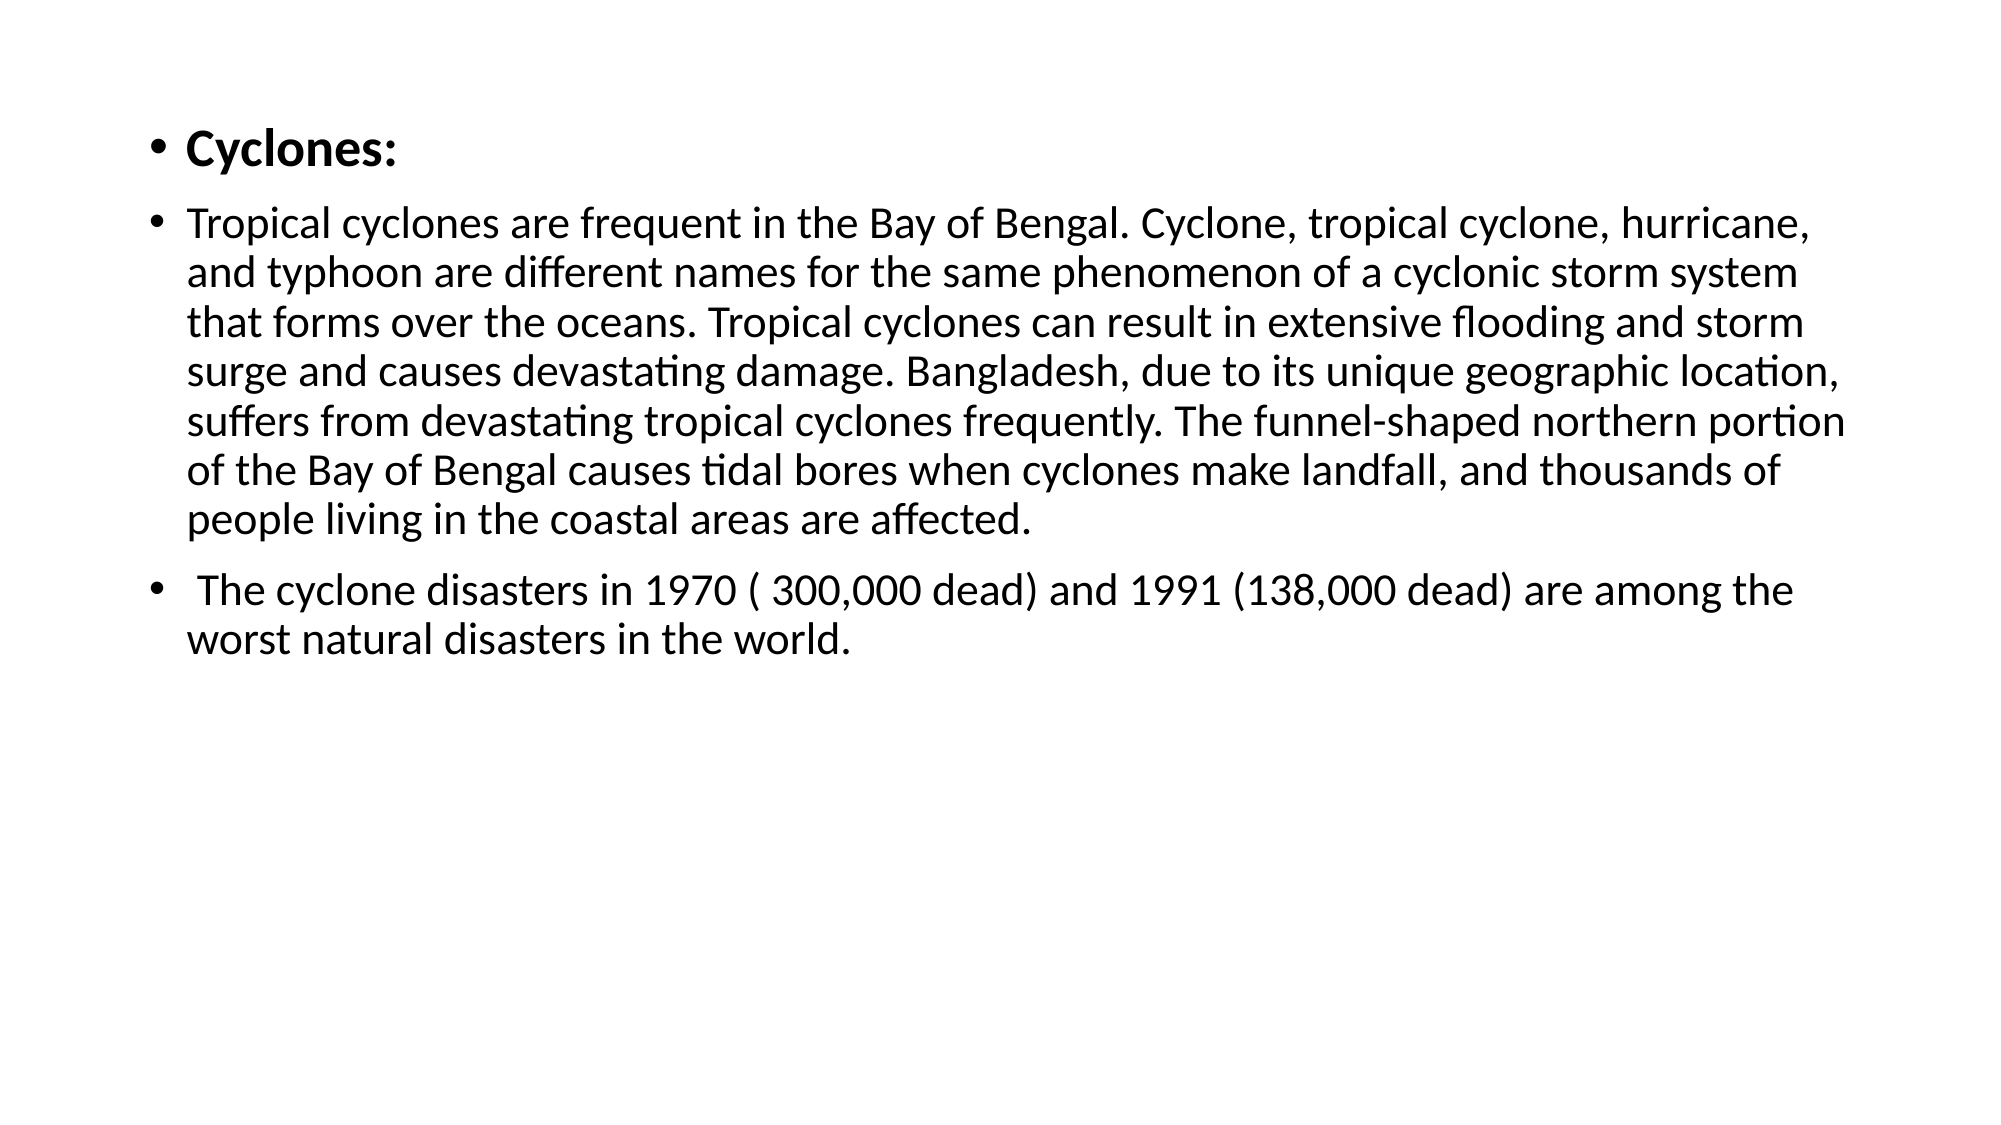

Cyclones:
Tropical cyclones are frequent in the Bay of Bengal. Cyclone, tropical cyclone, hurricane, and typhoon are different names for the same phenomenon of a cyclonic storm system that forms over the oceans. Tropical cyclones can result in extensive flooding and storm surge and causes devastating damage. Bangladesh, due to its unique geographic location, suffers from devastating tropical cyclones frequently. The funnel-shaped northern portion of the Bay of Bengal causes tidal bores when cyclones make landfall, and thousands of people living in the coastal areas are affected.
 The cyclone disasters in 1970 ( 300,000 dead) and 1991 (138,000 dead) are among the worst natural disasters in the world.